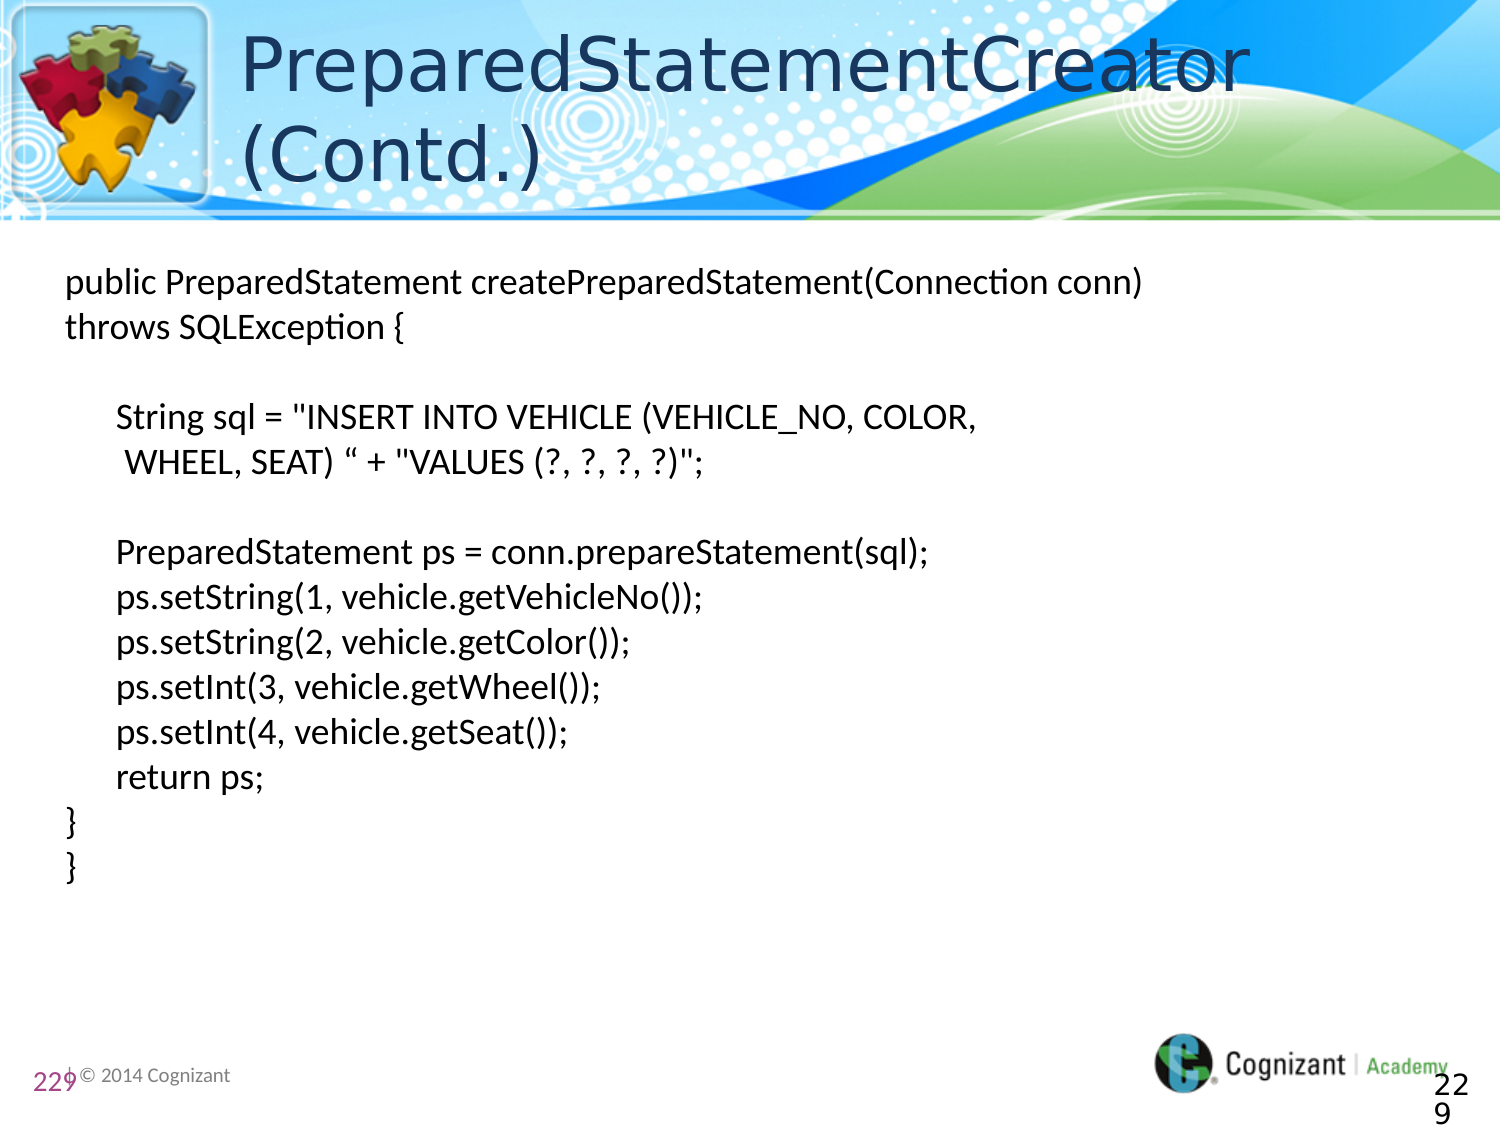

# PreparedStatementCreator (Contd.)
public PreparedStatement createPreparedStatement(Connection conn)
throws SQLException {

      String sql = "INSERT INTO VEHICLE (VEHICLE_NO, COLOR,
       WHEEL, SEAT) “ + "VALUES (?, ?, ?, ?)";

      PreparedStatement ps = conn.prepareStatement(sql);
      ps.setString(1, vehicle.getVehicleNo());
      ps.setString(2, vehicle.getColor());
      ps.setInt(3, vehicle.getWheel());
      ps.setInt(4, vehicle.getSeat());
      return ps;
}
}
229
229